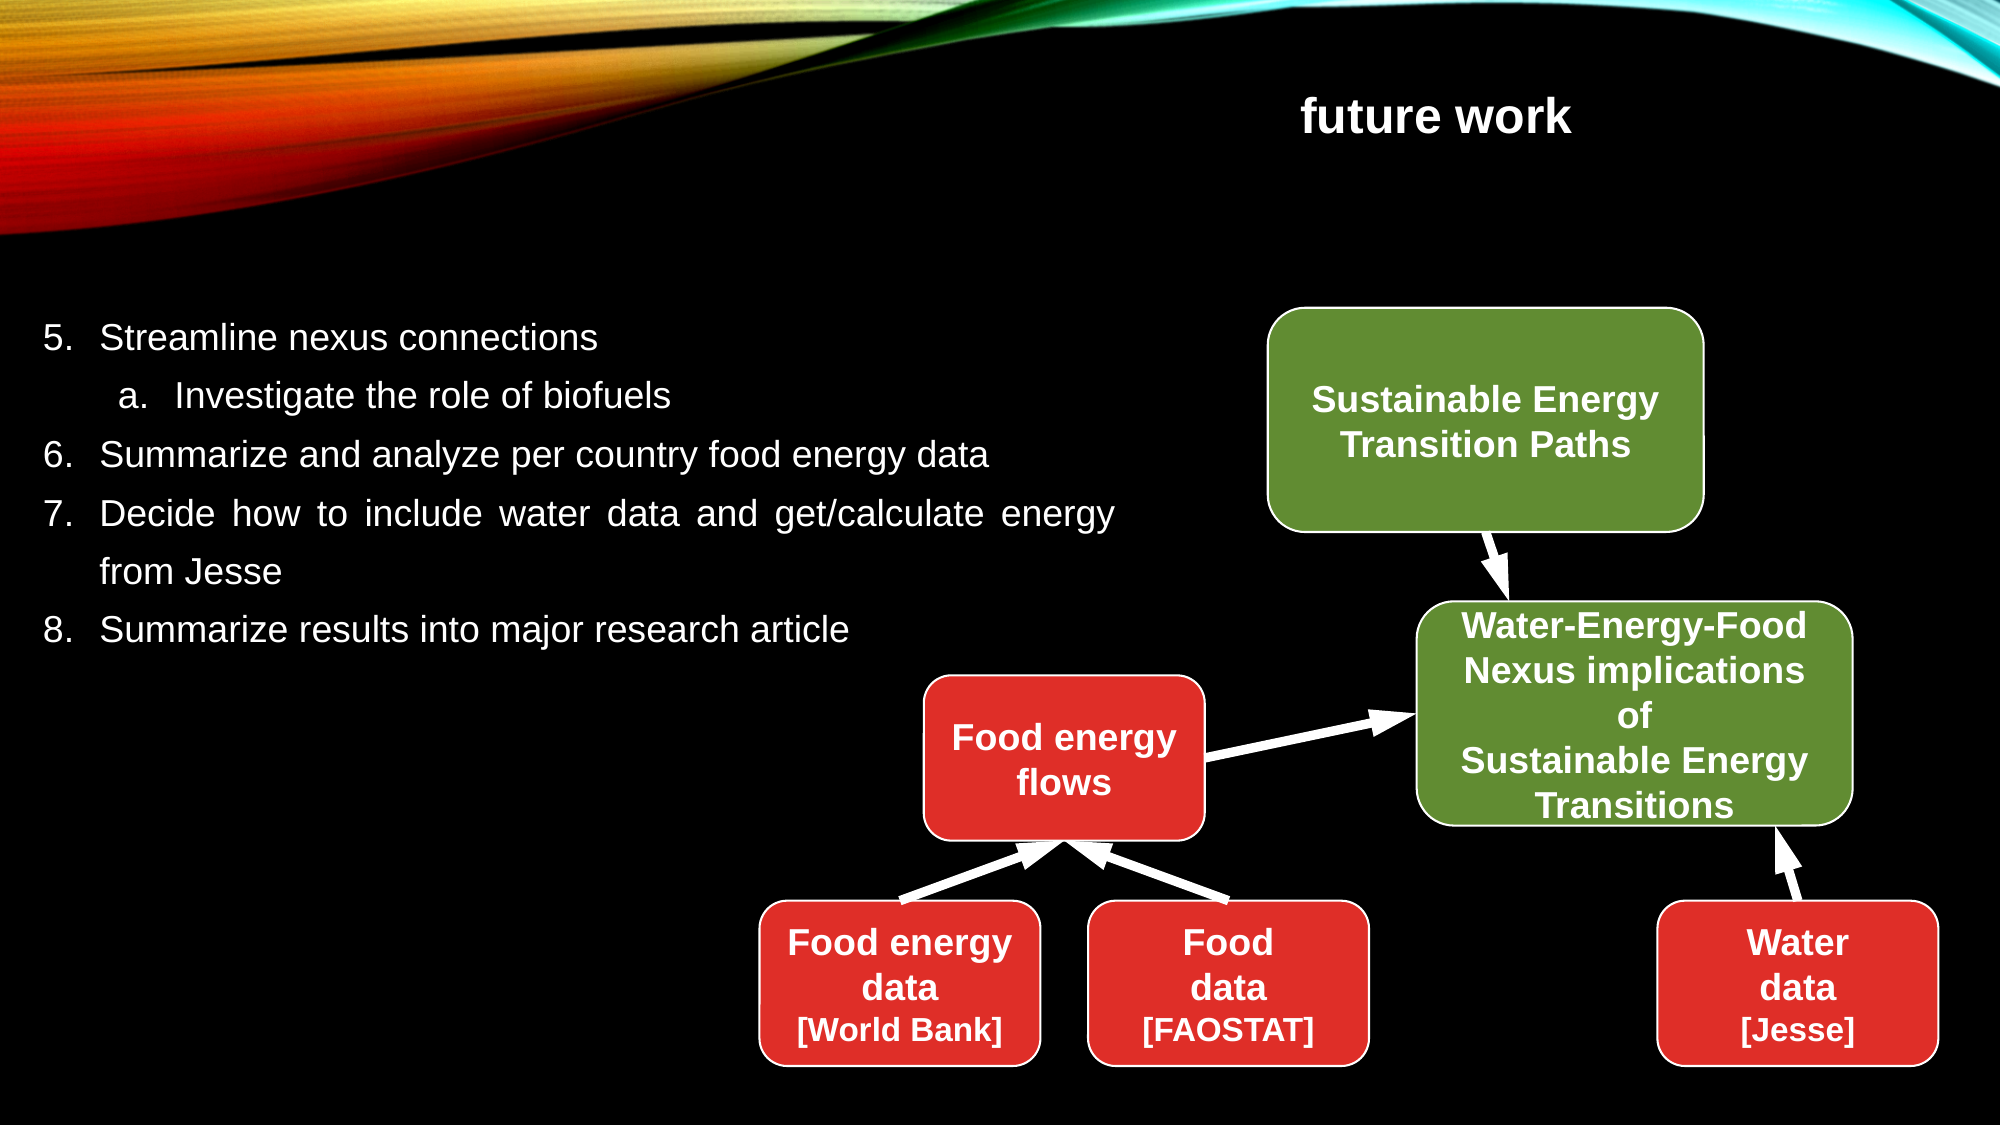

future work
Streamline nexus connections
Investigate the role of biofuels
Summarize and analyze per country food energy data
Decide how to include water data and get/calculate energy from Jesse
Summarize results into major research article
Sustainable Energy Transition Paths
Water-Energy-Food Nexus implications of
Sustainable Energy Transitions
Food energy
flows
Food energy
data
[World Bank]
Food
data
[FAOSTAT]
Water
data
[Jesse]